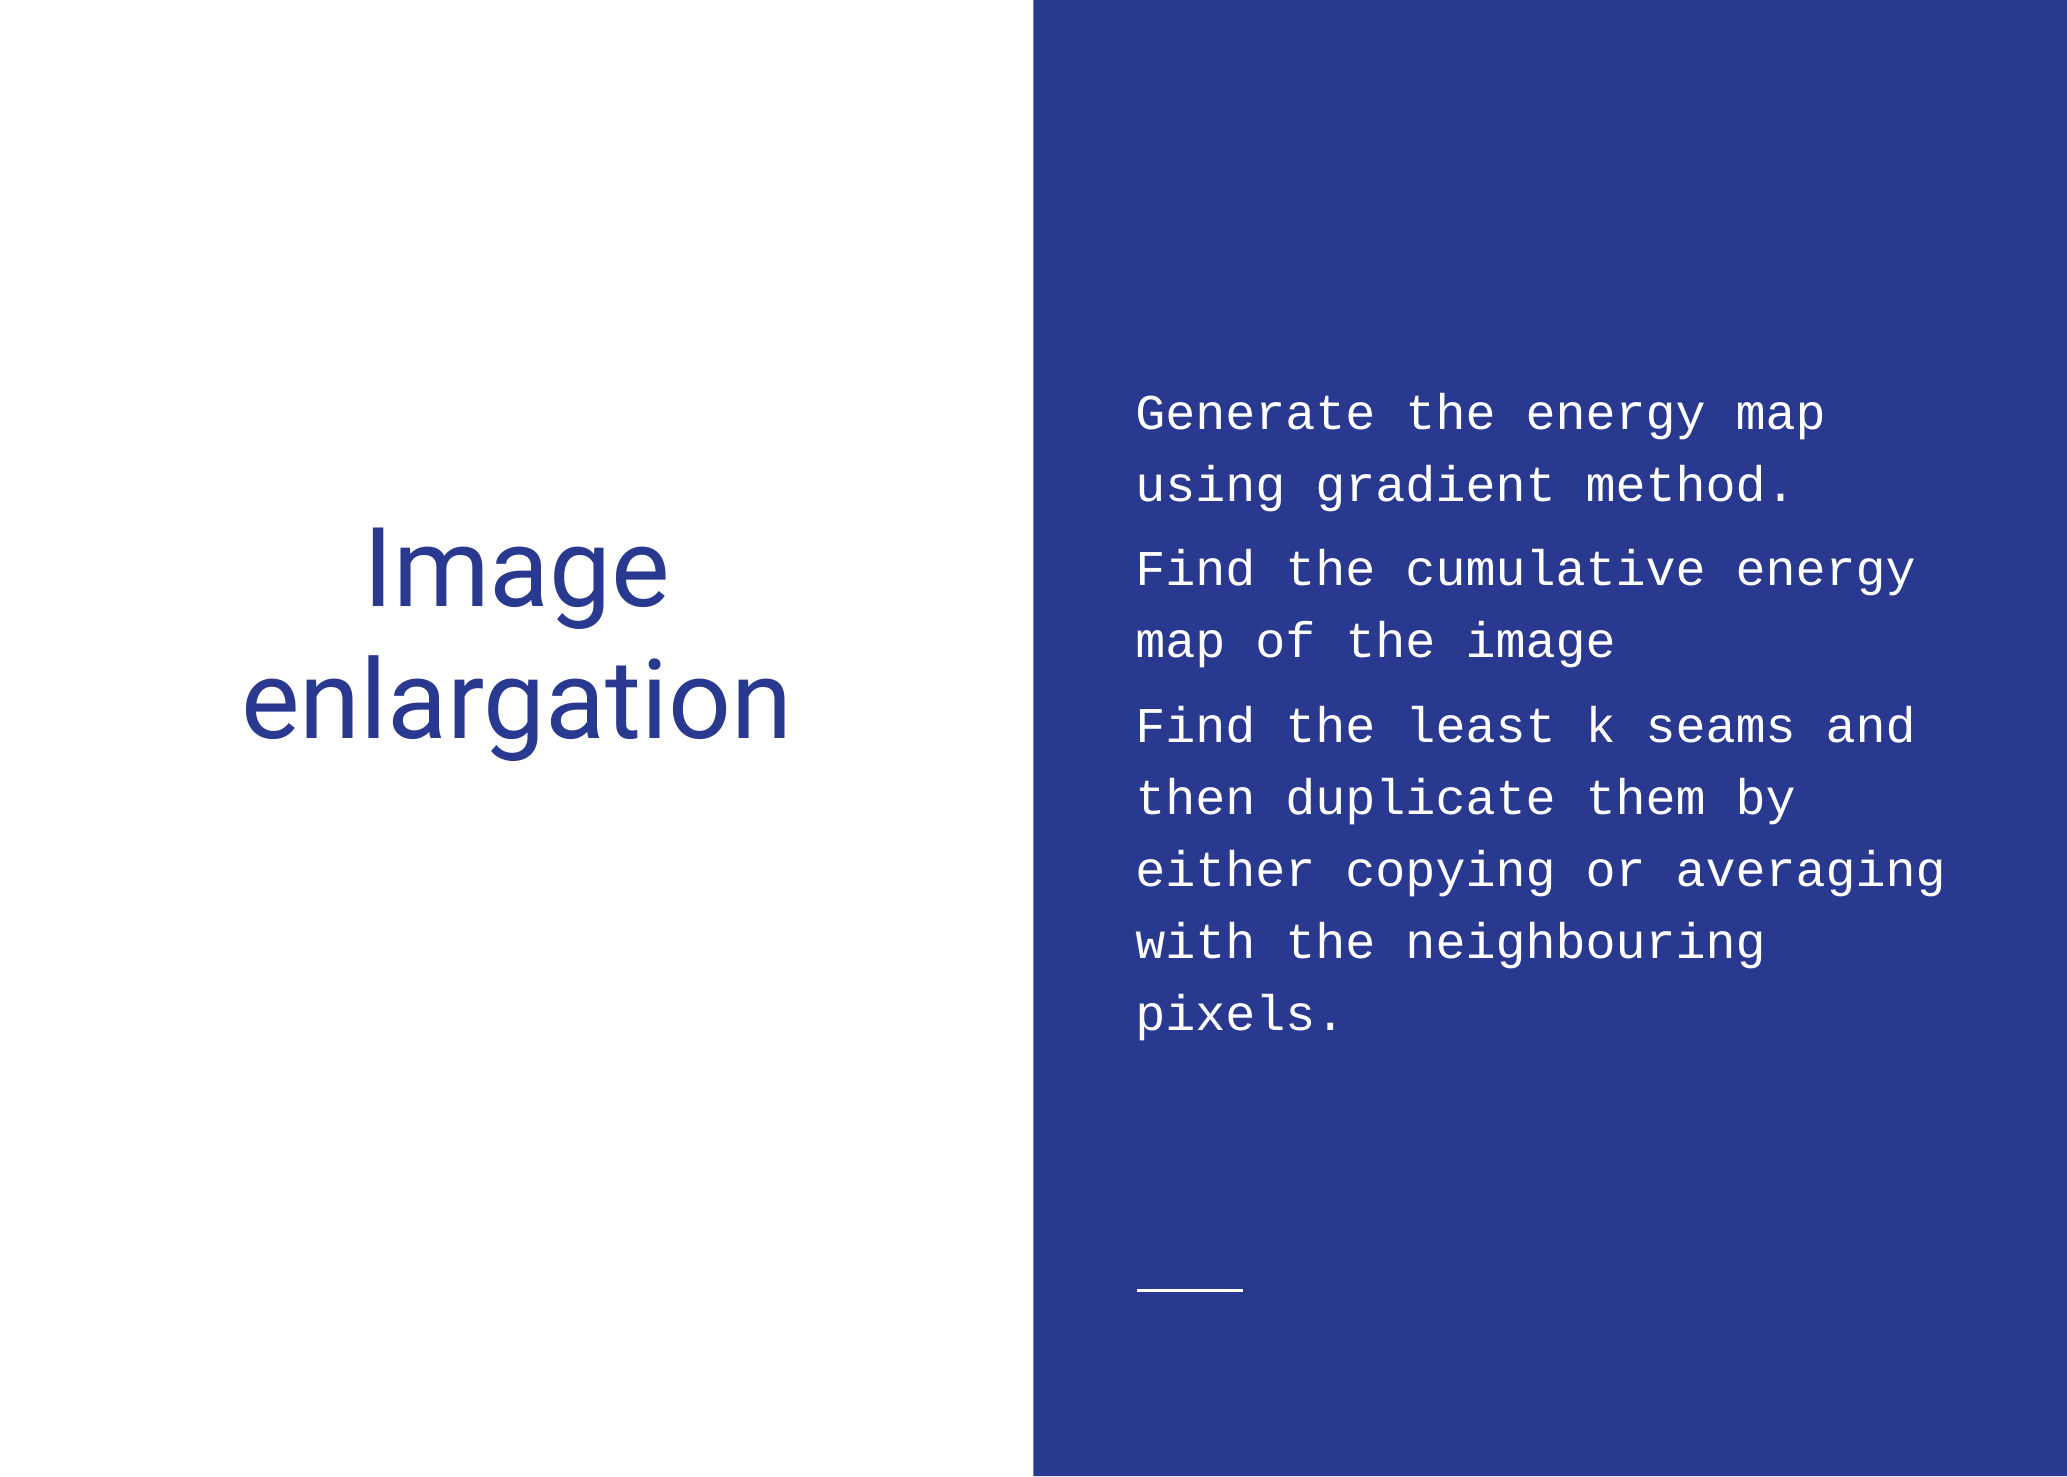

Generate the energy map using gradient method.
Find the cumulative energy map of the image
Find the least k seams and then duplicate them by either copying or averaging with the neighbouring pixels.

# Image enlargation